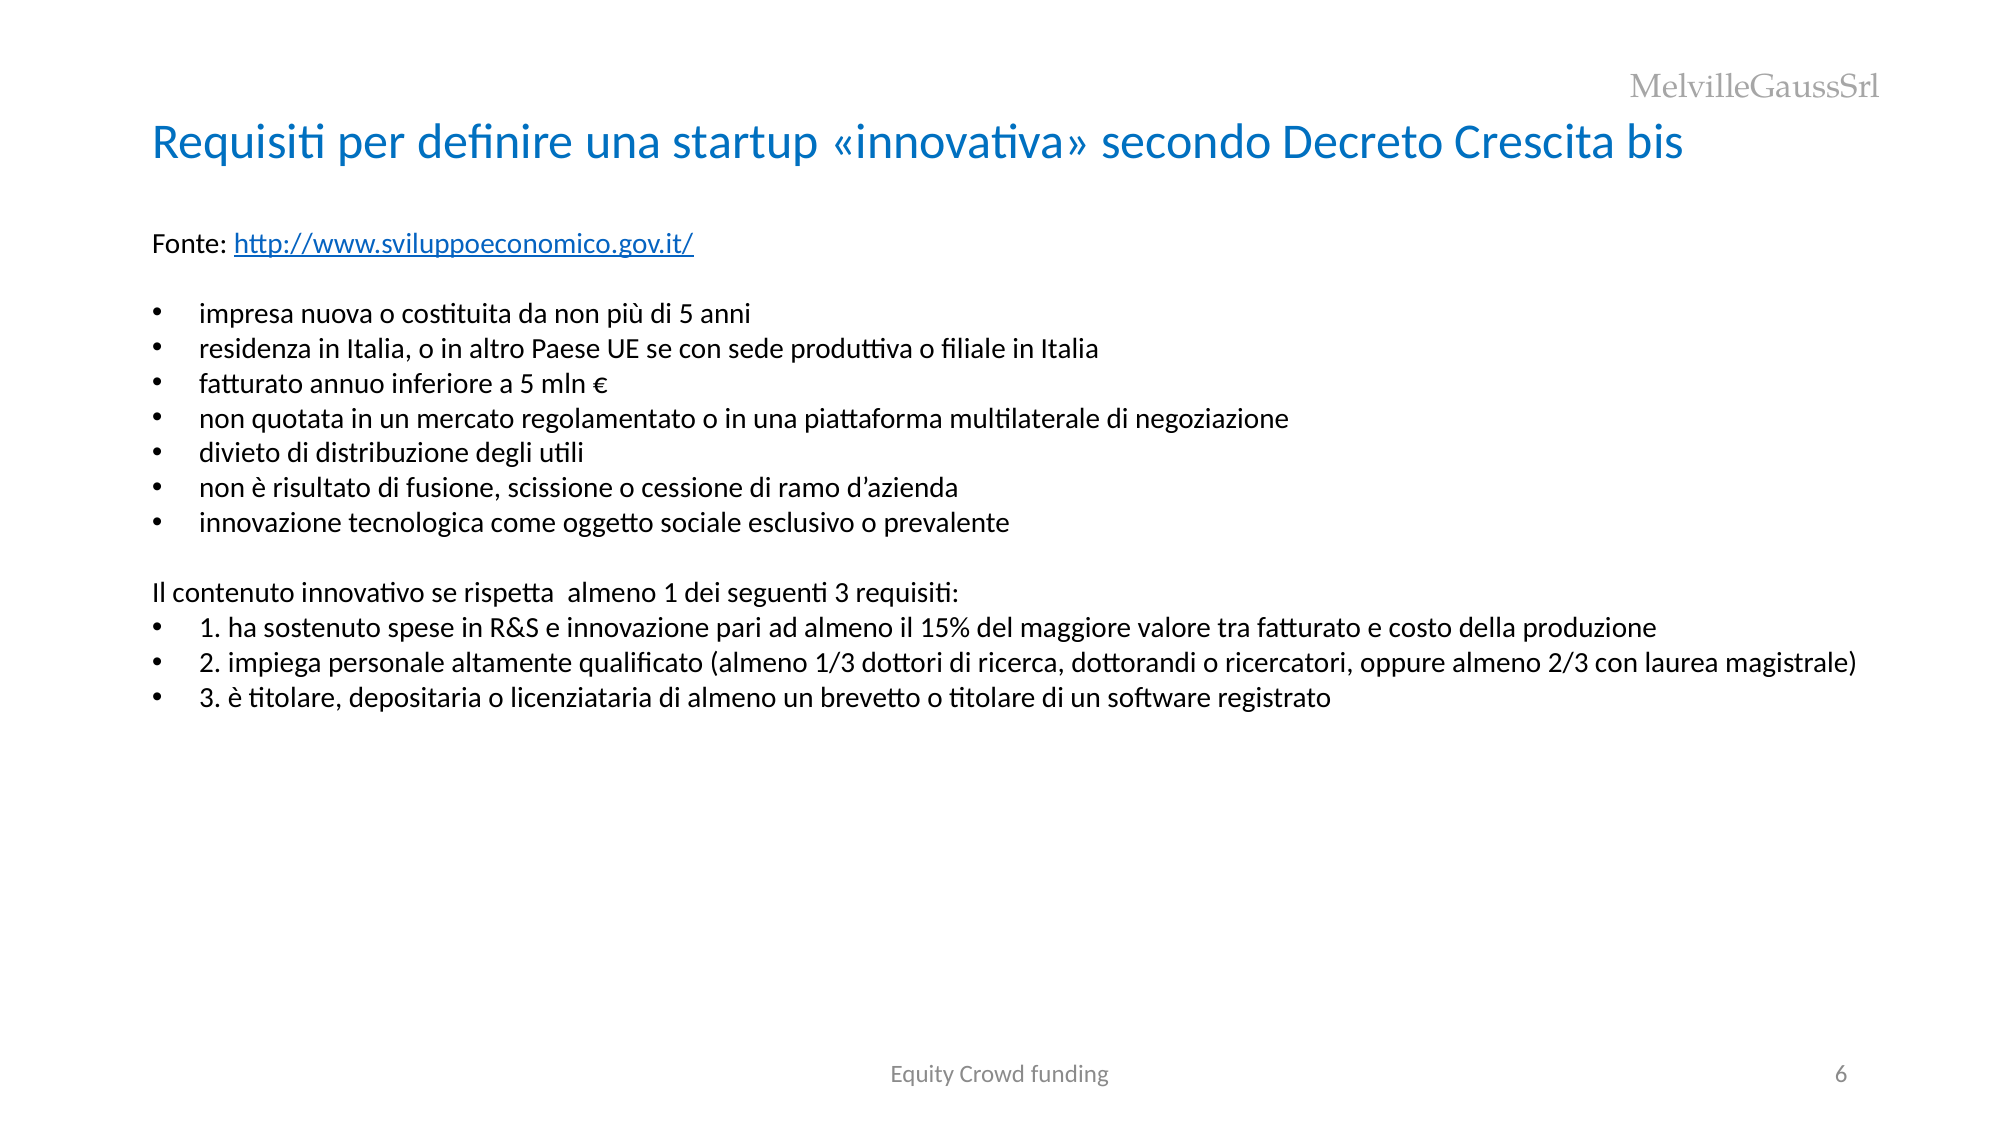

Requisiti per definire una startup «innovativa» secondo Decreto Crescita bis
Fonte: http://www.sviluppoeconomico.gov.it/

impresa nuova o costituita da non più di 5 anni
residenza in Italia, o in altro Paese UE se con sede produttiva o filiale in Italia
fatturato annuo inferiore a 5 mln €
non quotata in un mercato regolamentato o in una piattaforma multilaterale di negoziazione
divieto di distribuzione degli utili
non è risultato di fusione, scissione o cessione di ramo d’azienda
innovazione tecnologica come oggetto sociale esclusivo o prevalente

Il contenuto innovativo se rispetta  almeno 1 dei seguenti 3 requisiti:
1. ha sostenuto spese in R&S e innovazione pari ad almeno il 15% del maggiore valore tra fatturato e costo della produzione
2. impiega personale altamente qualificato (almeno 1/3 dottori di ricerca, dottorandi o ricercatori, oppure almeno 2/3 con laurea magistrale)
3. è titolare, depositaria o licenziataria di almeno un brevetto o titolare di un software registrato

Equity Crowd funding
6